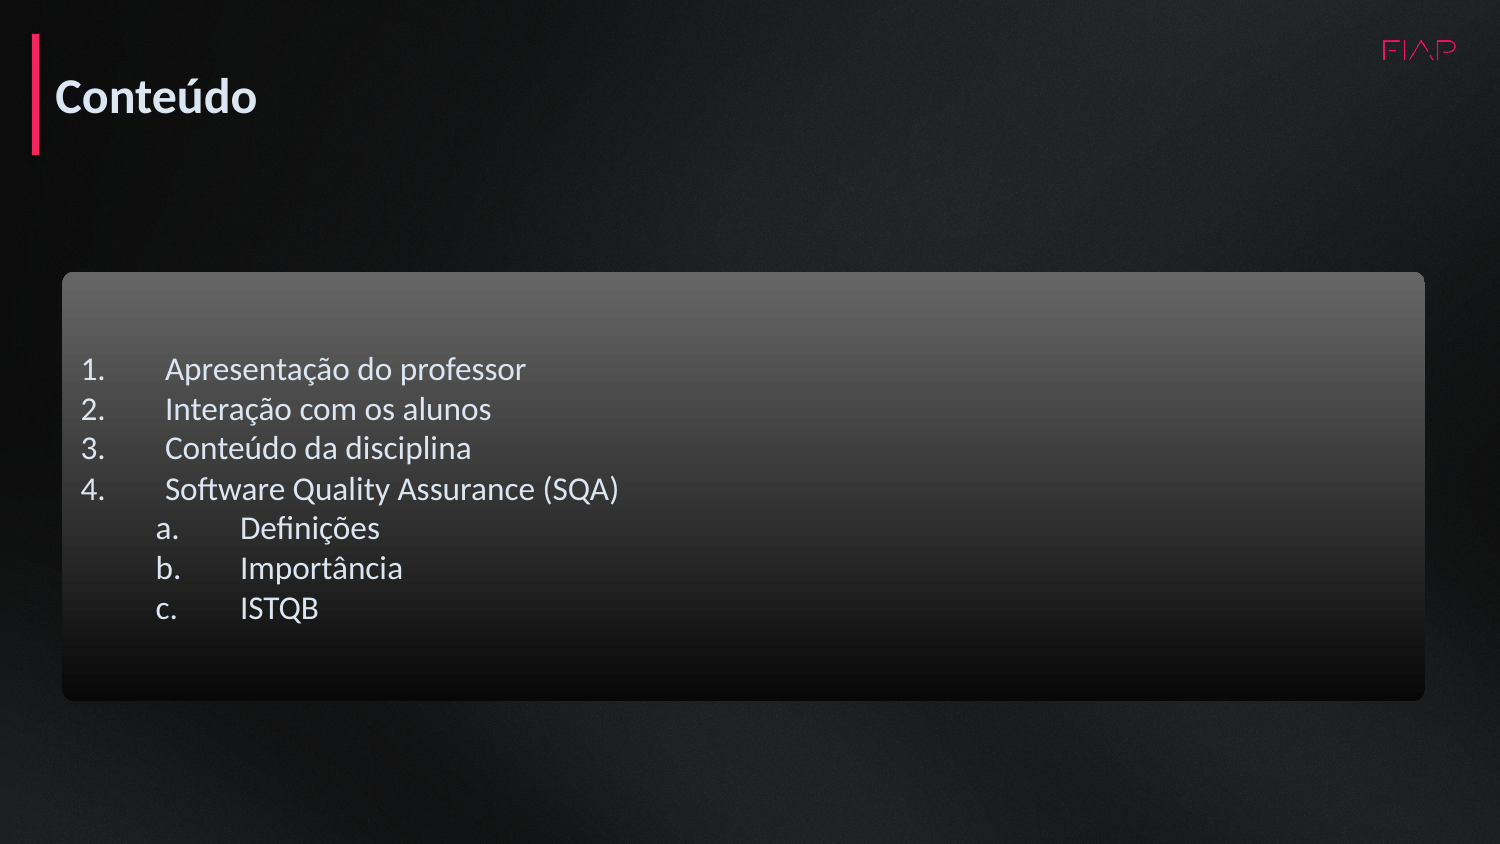

Conteúdo
Apresentação do professor
Interação com os alunos
Conteúdo da disciplina
Software Quality Assurance (SQA)
Definições
Importância
ISTQB